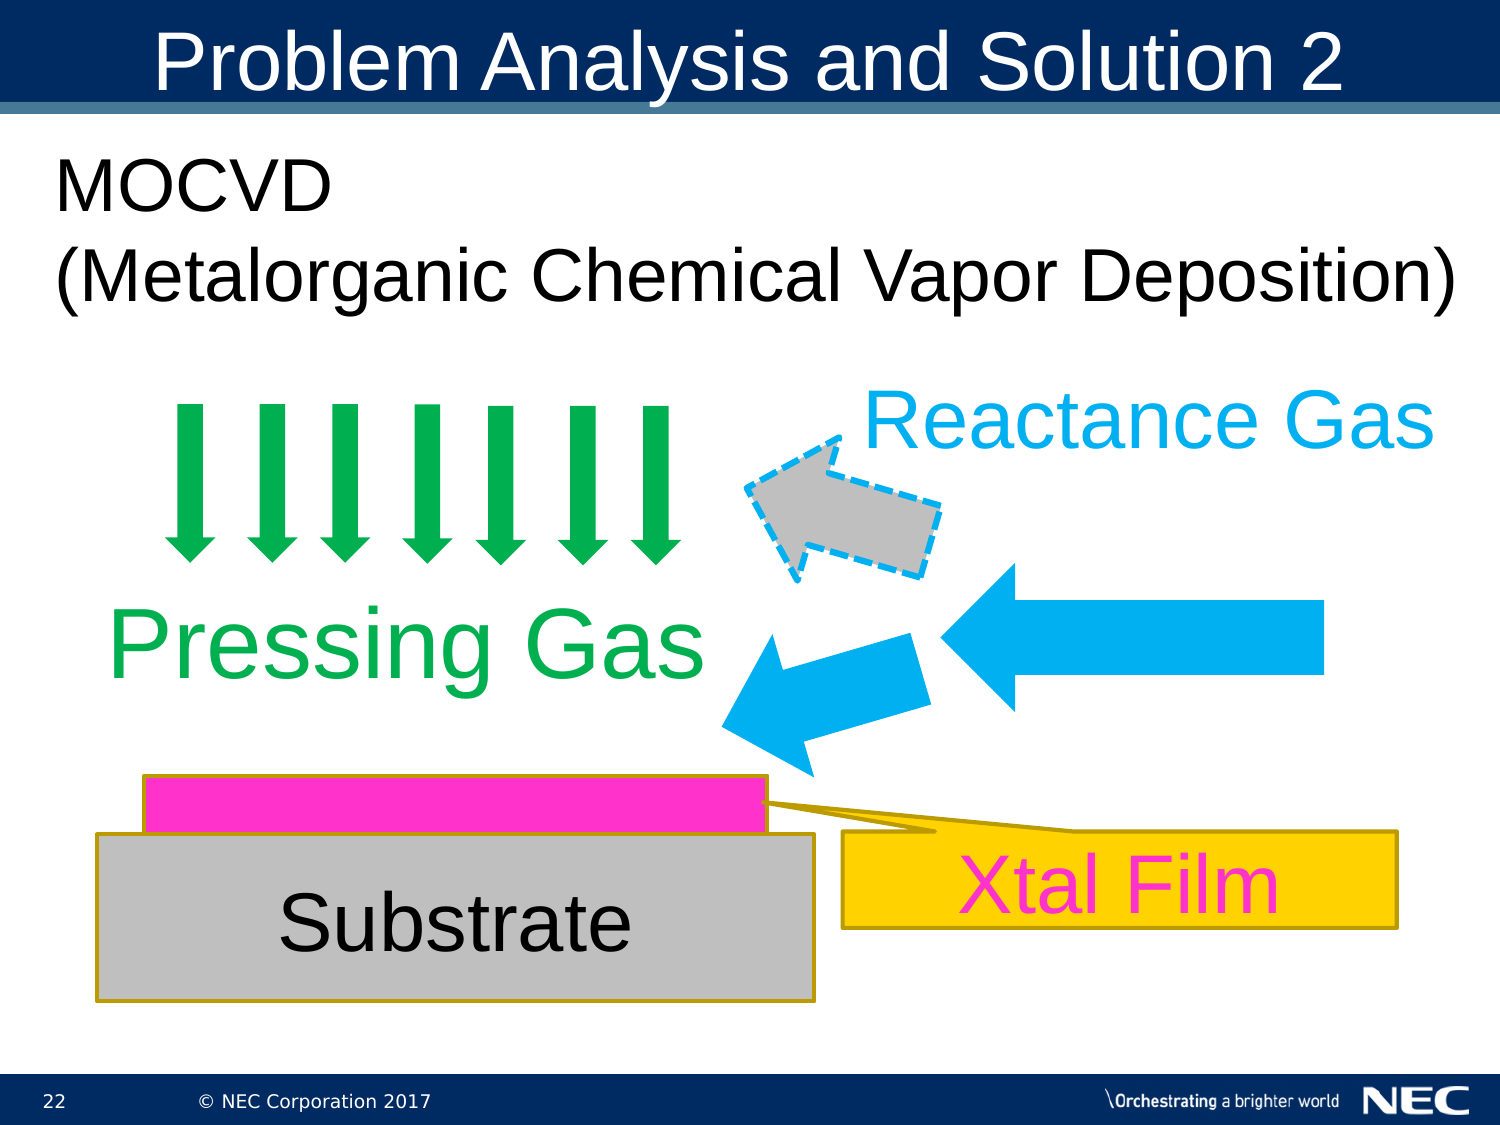

# Problem Analysis and Solution 2
MOCVD
(Metalorganic Chemical Vapor Deposition)
Reactance Gas

Pressing Gas

Goes up

Xtal Film
Substrate